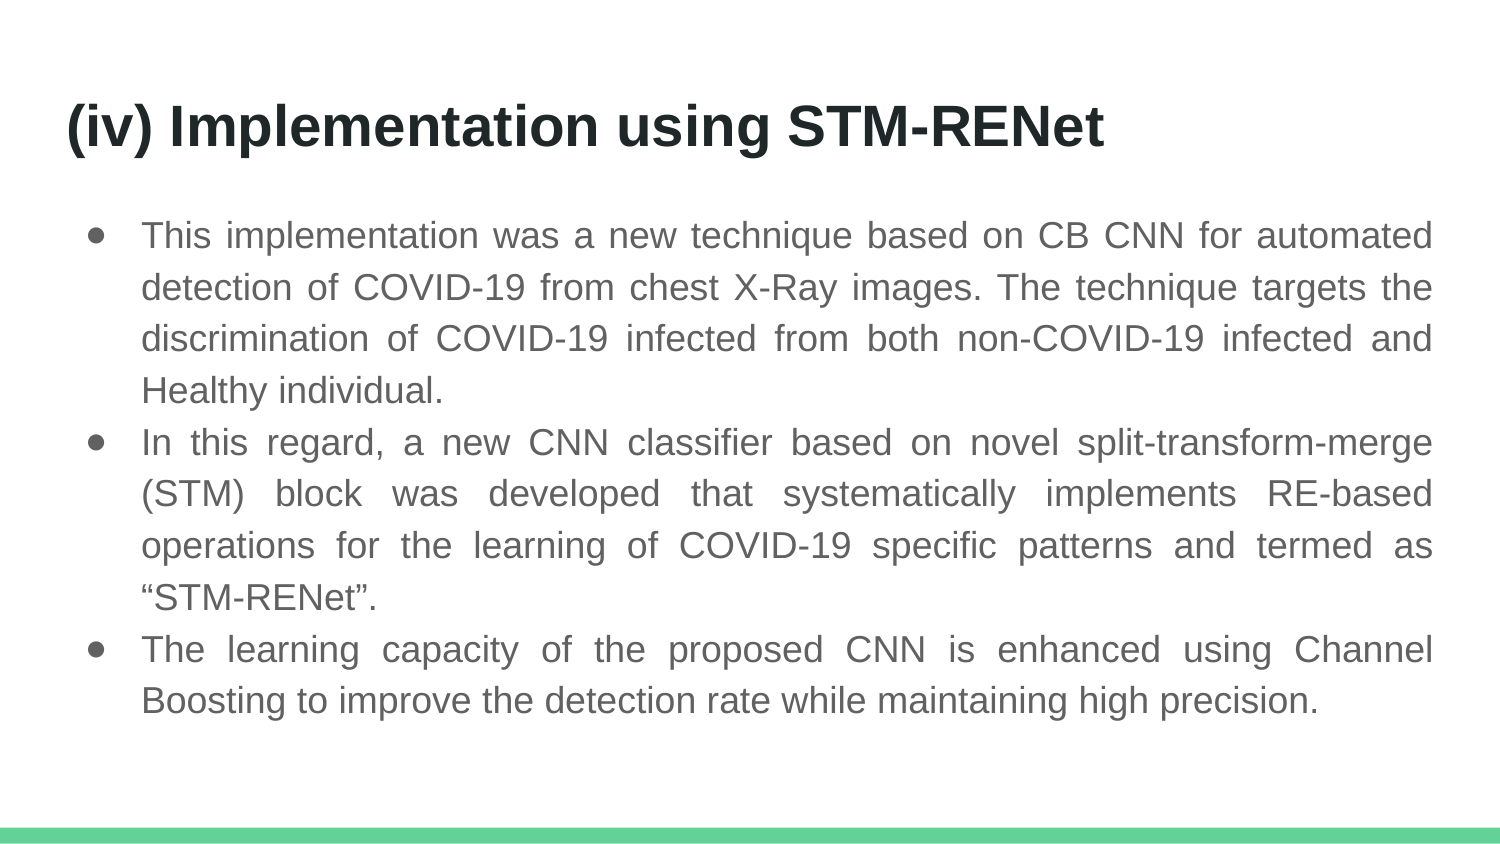

# (iv) Implementation using STM-RENet

This implementation was a new technique based on CB CNN for automated detection of COVID-19 from chest X-Ray images. The technique targets the discrimination of COVID-19 infected from both non-COVID-19 infected and Healthy individual.
In this regard, a new CNN classifier based on novel split-transform-merge (STM) block was developed that systematically implements RE-based operations for the learning of COVID-19 specific patterns and termed as “STM-RENet”.
The learning capacity of the proposed CNN is enhanced using Channel Boosting to improve the detection rate while maintaining high precision.